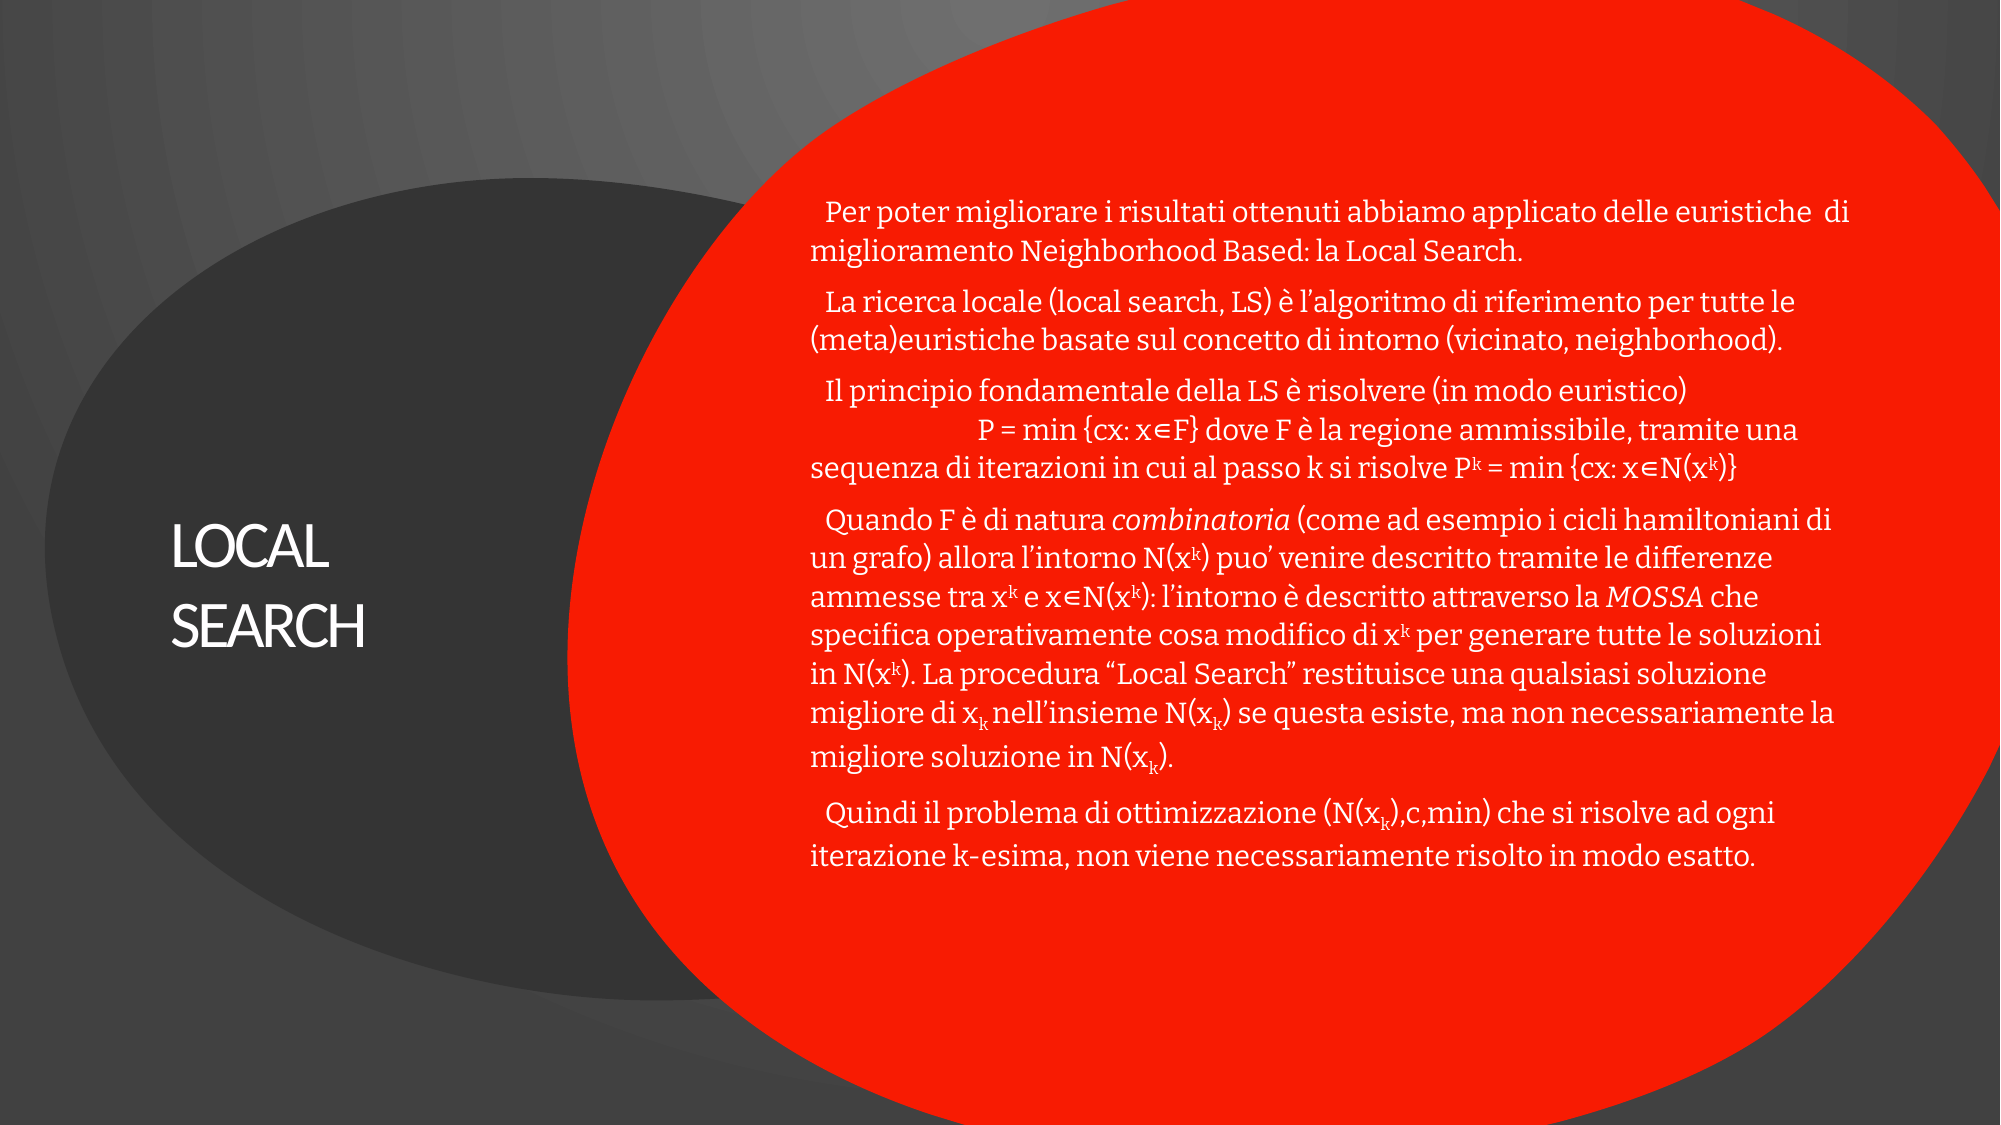

Per poter migliorare i risultati ottenuti abbiamo applicato delle euristiche  di miglioramento Neighborhood Based: la Local Search.
La ricerca locale (local search, LS) è l’algoritmo di riferimento per tutte le (meta)euristiche basate sul concetto di intorno (vicinato, neighborhood).
Il principio fondamentale della LS è risolvere (in modo euristico) 		   P = min {cx: x∊F} dove F è la regione ammissibile, tramite una sequenza di iterazioni in cui al passo k si risolve Pk = min {cx: x∊N(xk)}
Quando F è di natura combinatoria (come ad esempio i cicli hamiltoniani di un grafo) allora l’intorno N(xk) puo’ venire descritto tramite le differenze ammesse tra xk e x∊N(xk): l’intorno è descritto attraverso la MOSSA che specifica operativamente cosa modifico di xk per generare tutte le soluzioni in N(xk). La procedura “Local Search” restituisce una qualsiasi soluzione migliore di xk nell’insieme N(xk) se questa esiste, ma non necessariamente la migliore soluzione in N(xk).
Quindi il problema di ottimizzazione (N(xk),c,min) che si risolve ad ogni iterazione k-esima, non viene necessariamente risolto in modo esatto.

LOCAL
SEARCH